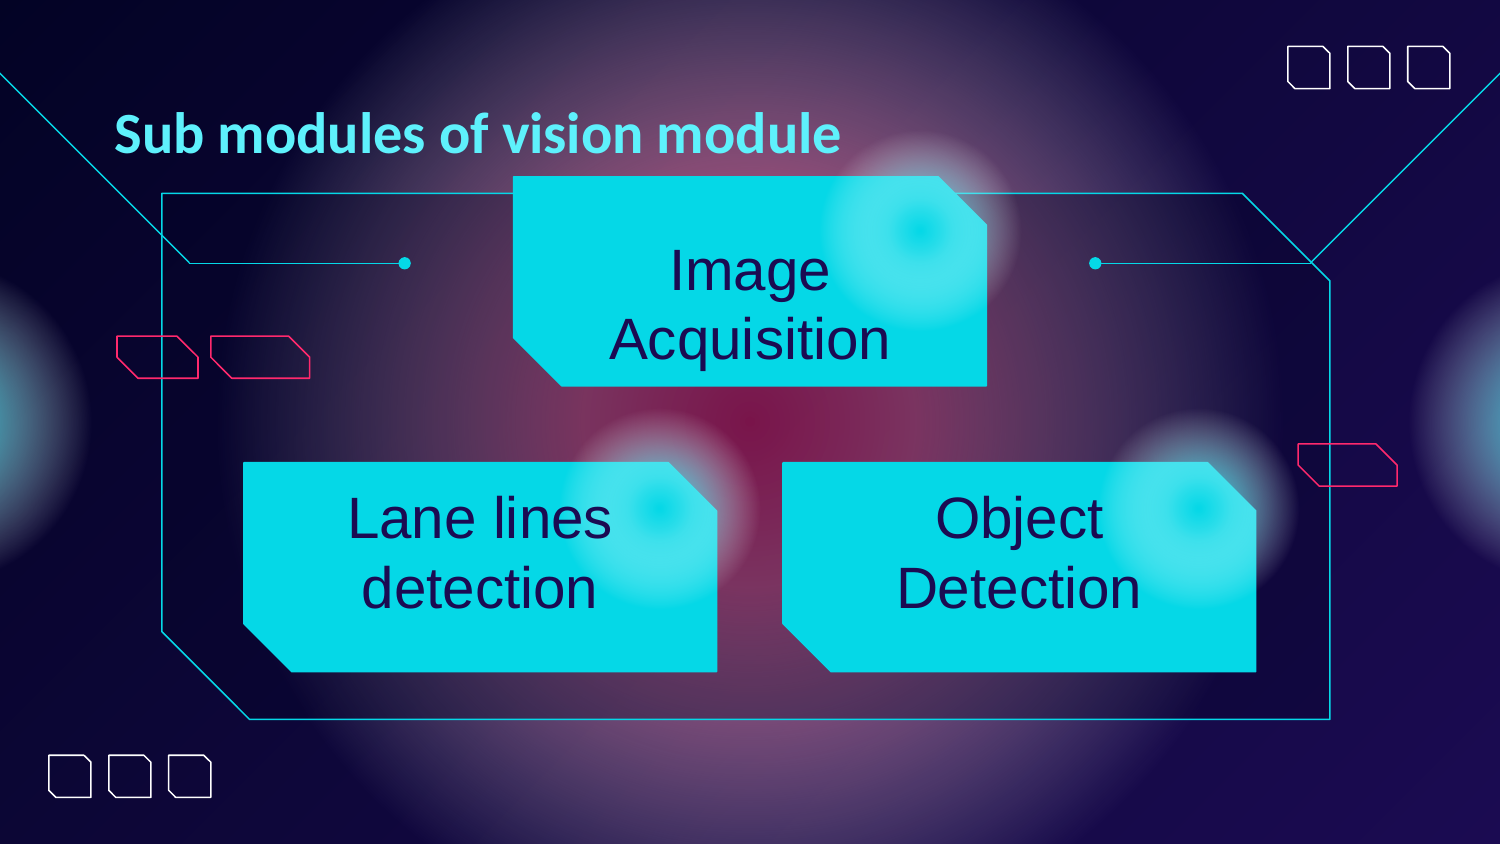

# Sub modules of vision module

Image Acquisition

Lane lines detection
Object Detection